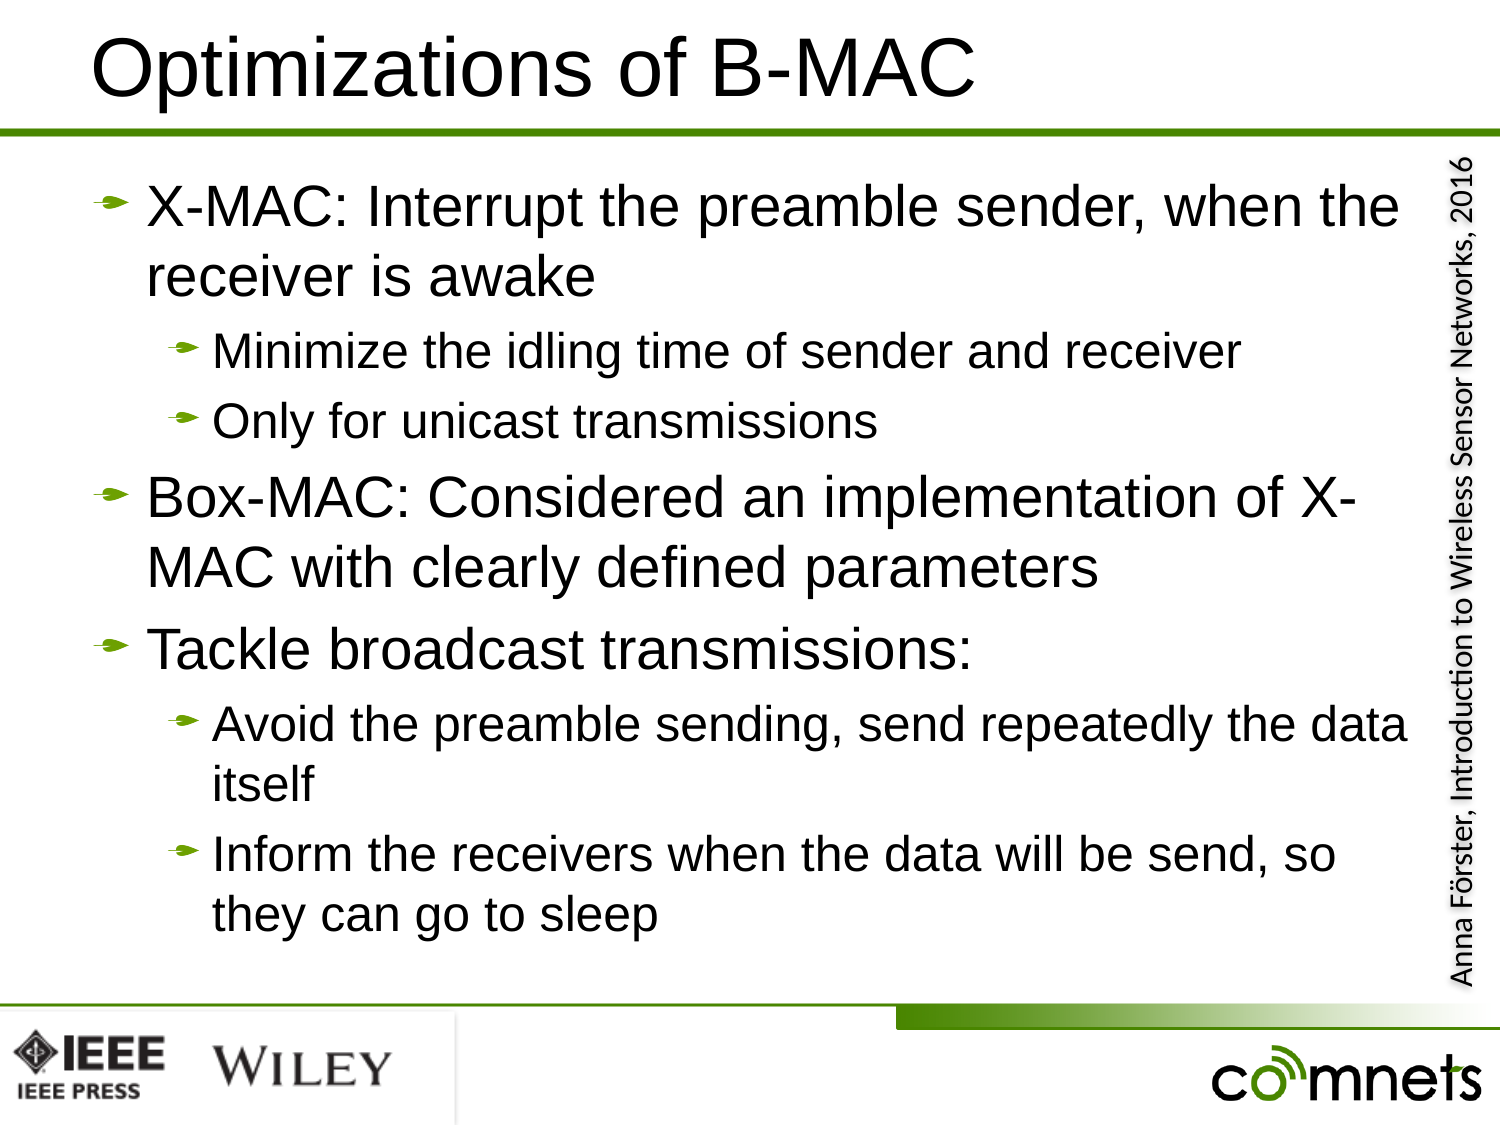

# Optimizations of B-MAC
X-MAC: Interrupt the preamble sender, when the receiver is awake
Minimize the idling time of sender and receiver
Only for unicast transmissions
Box-MAC: Considered an implementation of X-MAC with clearly defined parameters
Tackle broadcast transmissions:
Avoid the preamble sending, send repeatedly the data itself
Inform the receivers when the data will be send, so they can go to sleep